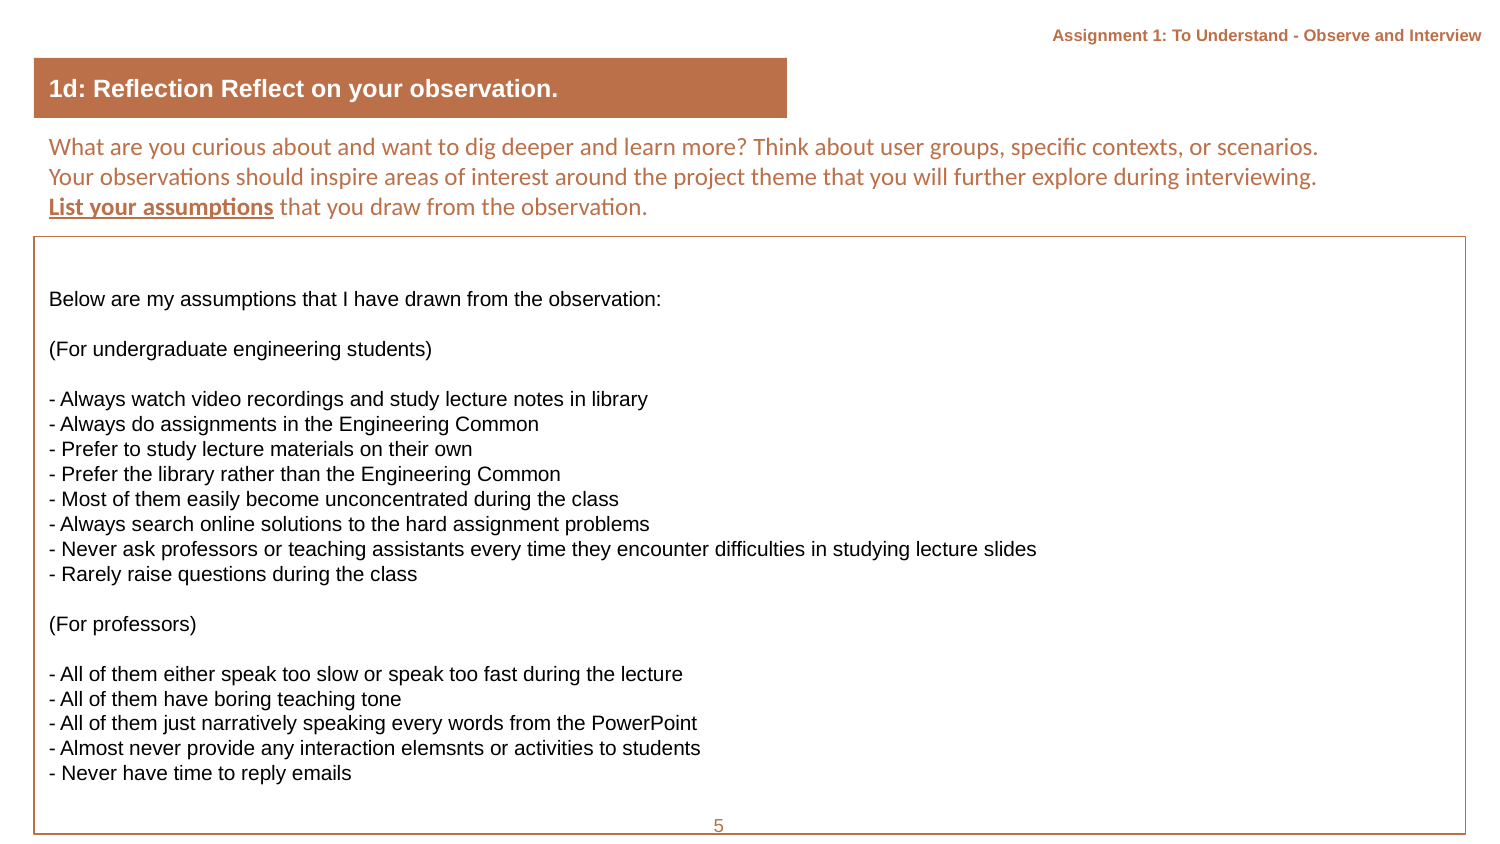

Assignment 1: To Understand - Observe and Interview

1d: Reflection Reflect on your observation.
What are you curious about and want to dig deeper and learn more? Think about user groups, specific contexts, or scenarios. Your observations should inspire areas of interest around the project theme that you will further explore during interviewing. List your assumptions that you draw from the observation.
Below are my assumptions that I have drawn from the observation:

(For undergraduate engineering students)

- Always watch video recordings and study lecture notes in library
- Always do assignments in the Engineering Common
- Prefer to study lecture materials on their own
- Prefer the library rather than the Engineering Common
- Most of them easily become unconcentrated during the class
- Always search online solutions to the hard assignment problems
- Never ask professors or teaching assistants every time they encounter difficulties in studying lecture slides
- Rarely raise questions during the class

(For professors)

- All of them either speak too slow or speak too fast during the lecture
- All of them have boring teaching tone
- All of them just narratively speaking every words from the PowerPoint
- Almost never provide any interaction elemsnts or activities to students
- Never have time to reply emails
5